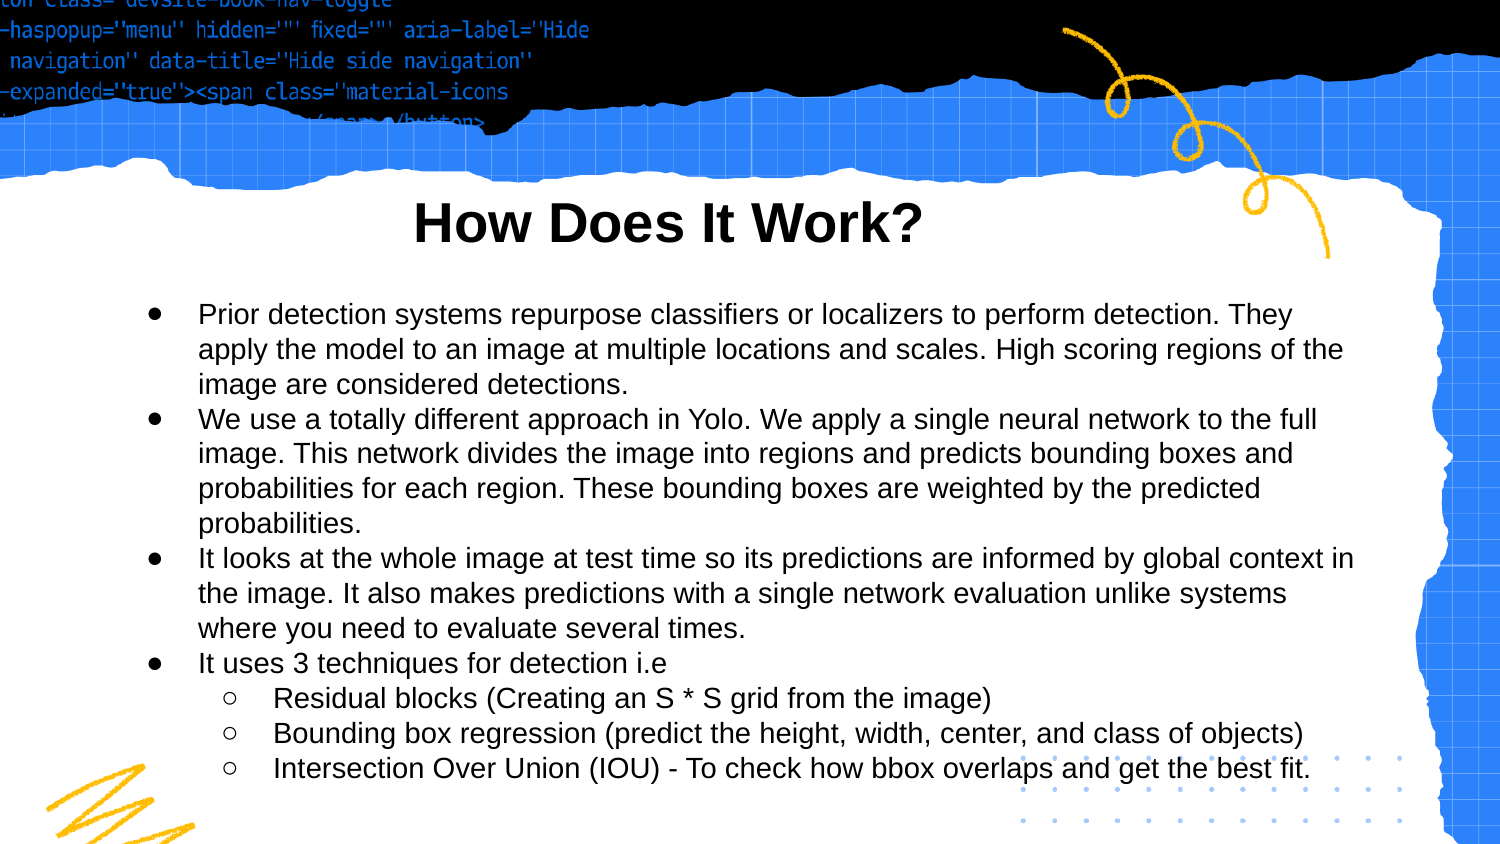

How Does It Work?
# Prior detection systems repurpose classifiers or localizers to perform detection. They apply the model to an image at multiple locations and scales. High scoring regions of the image are considered detections.
We use a totally different approach in Yolo. We apply a single neural network to the full image. This network divides the image into regions and predicts bounding boxes and probabilities for each region. These bounding boxes are weighted by the predicted probabilities.
It looks at the whole image at test time so its predictions are informed by global context in the image. It also makes predictions with a single network evaluation unlike systems where you need to evaluate several times.
It uses 3 techniques for detection i.e
Residual blocks (Creating an S * S grid from the image)
Bounding box regression (predict the height, width, center, and class of objects)
Intersection Over Union (IOU) - To check how bbox overlaps and get the best fit.